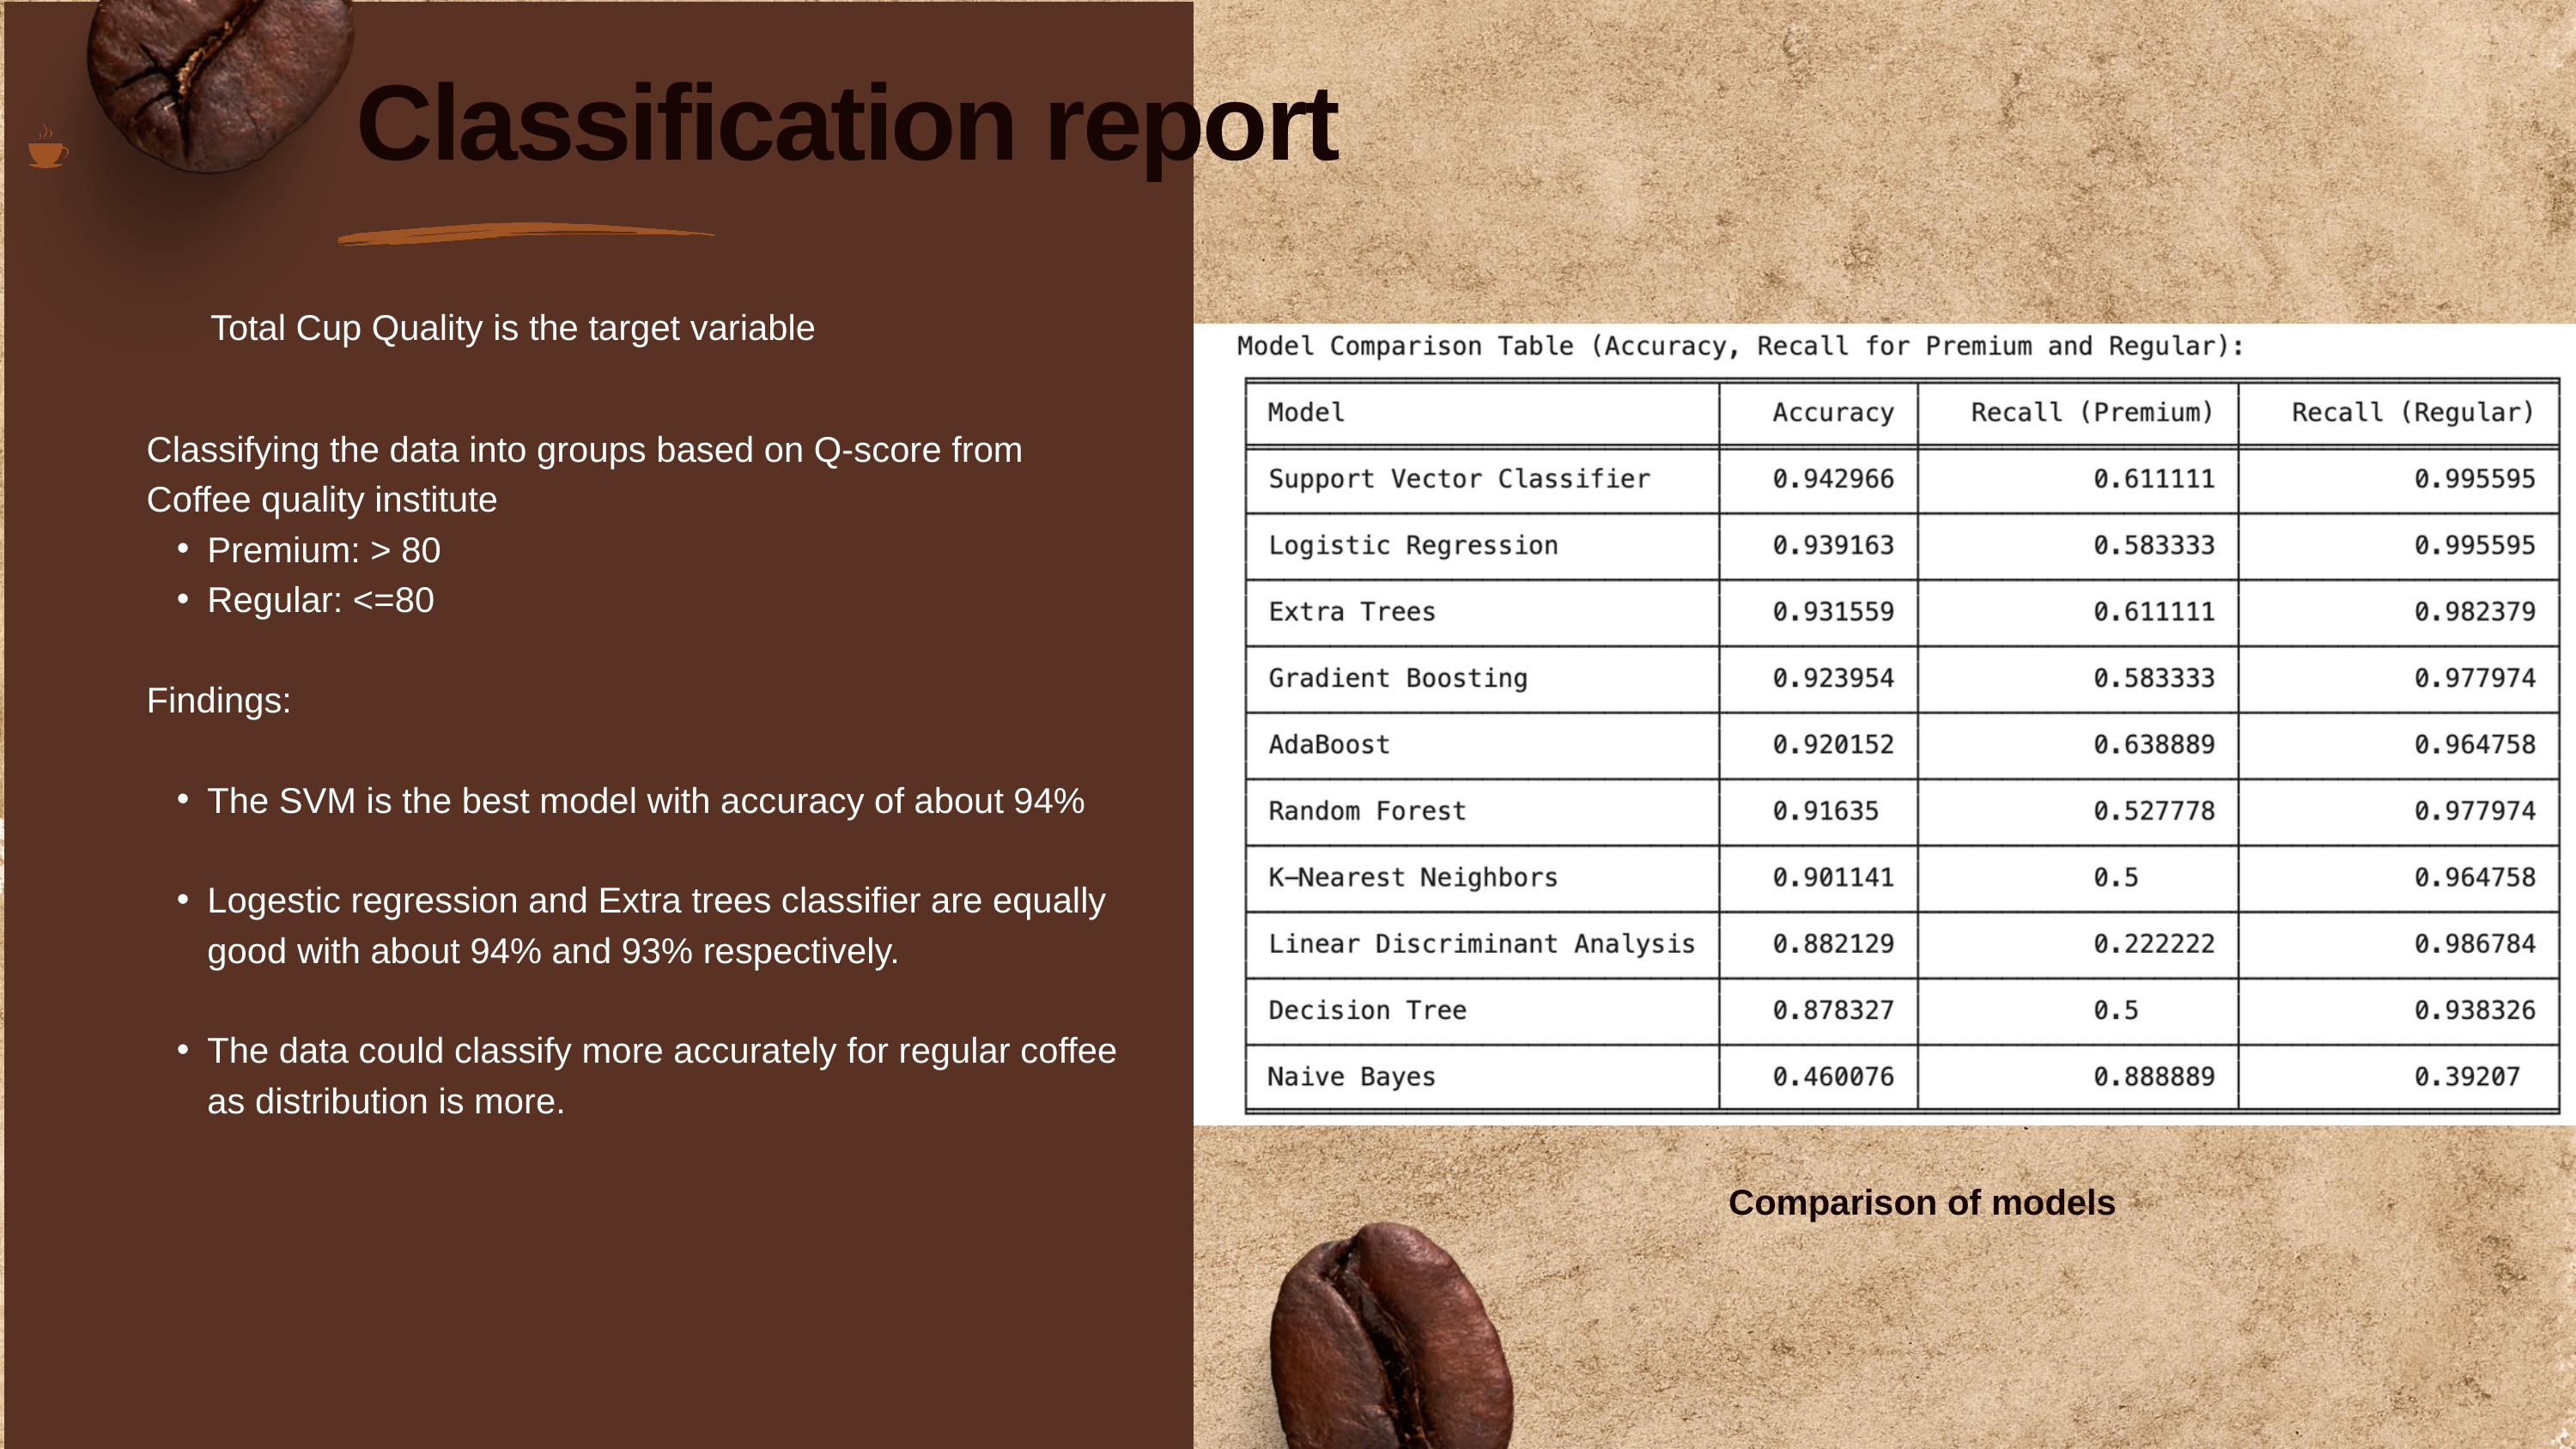

Classification report

Total Cup Quality is the target variable

Classifying the data into groups based on Q-score from Coffee quality institute
Premium: > 80
Regular: <=80

Findings:

The SVM is the best model with accuracy of about 94%

Logestic regression and Extra trees classifier are equally good with about 94% and 93% respectively.

The data could classify more accurately for regular coffee as distribution is more.

Comparison of models